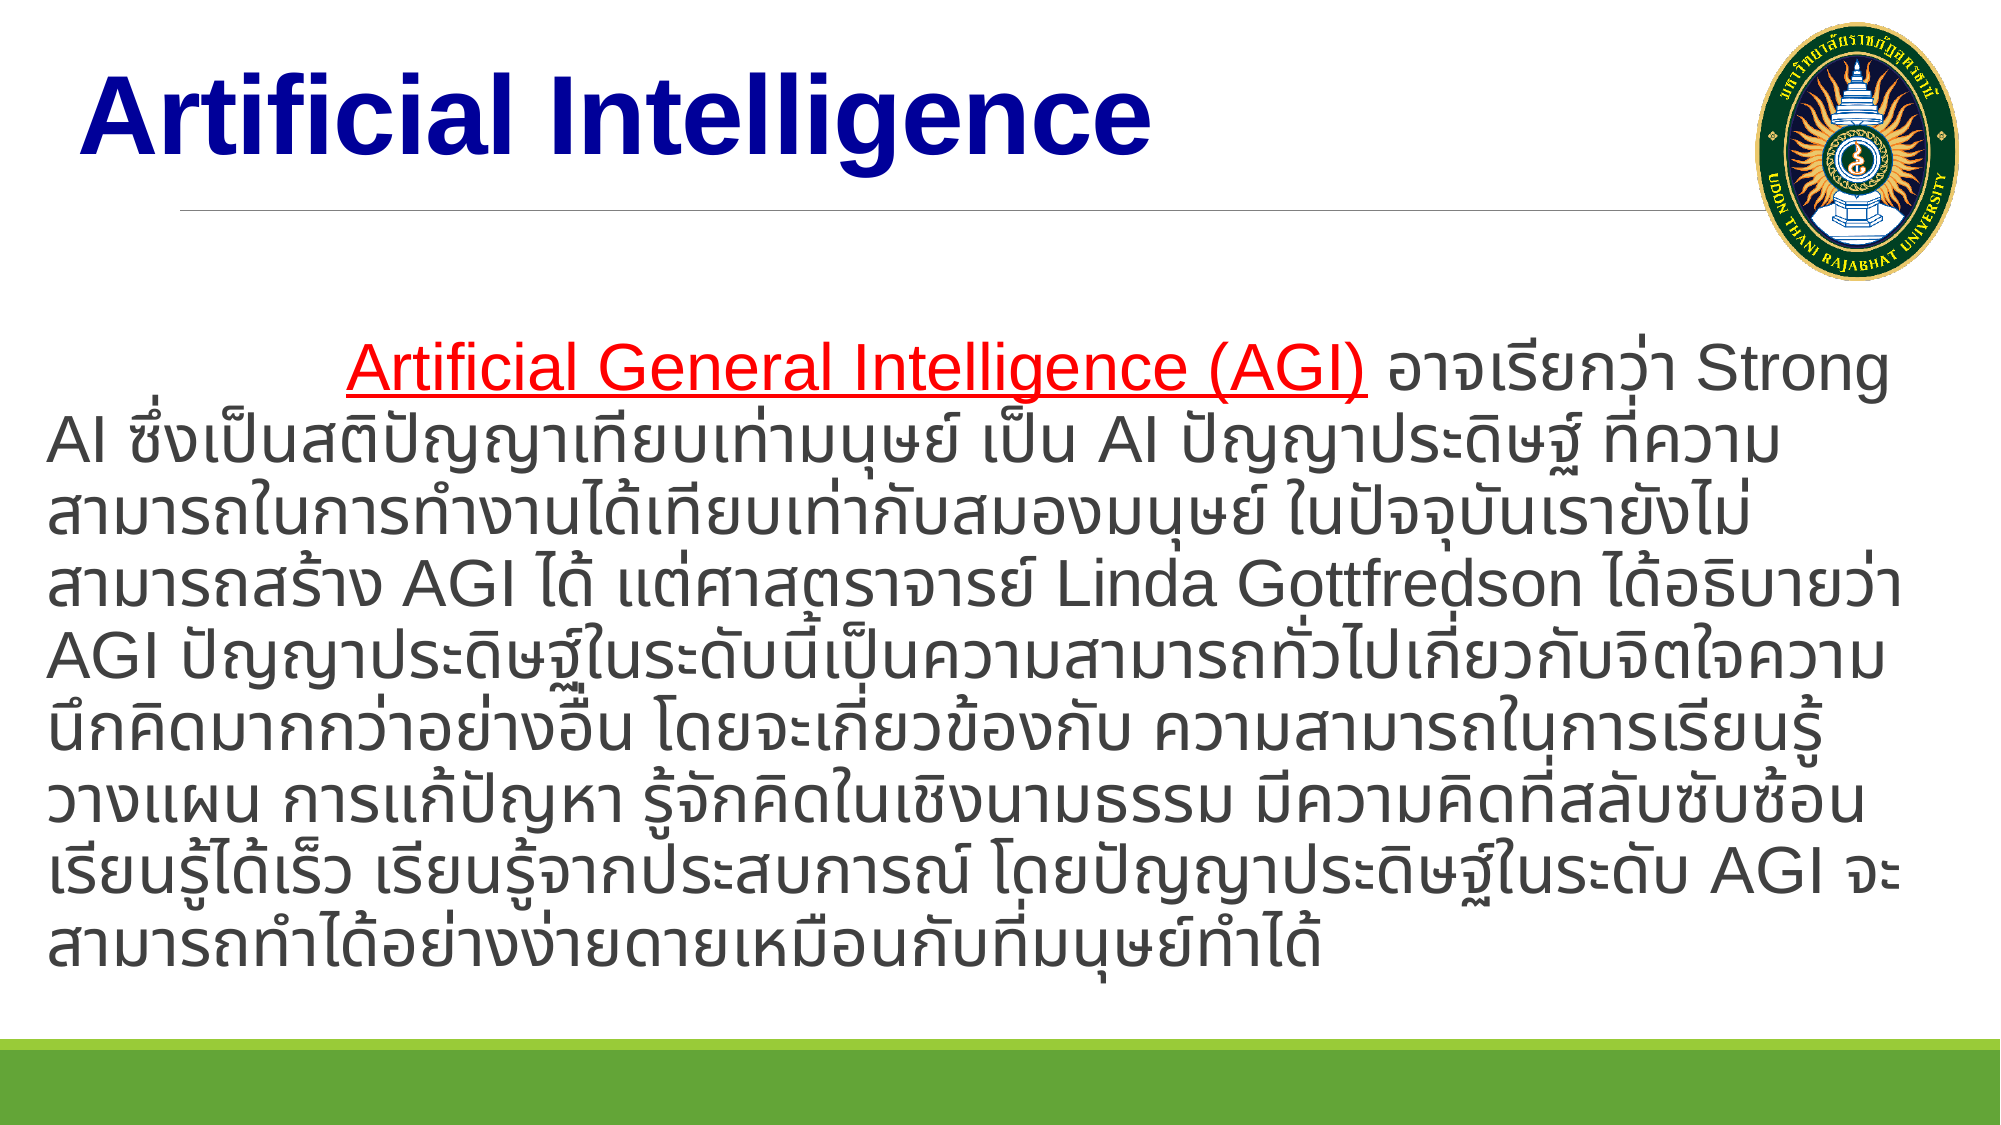

# Artificial Intelligence
  		Artificial General Intelligence (AGI) อาจเรียกว่า Strong AI ซึ่งเป็นสติปัญญาเทียบเท่ามนุษย์ เป็น AI ปัญญาประดิษฐ์ ที่ความสามารถในการทำงานได้เทียบเท่ากับสมองมนุษย์ ในปัจจุบันเรายังไม่สามารถสร้าง AGI ได้ แต่ศาสตราจารย์ Linda Gottfredson ได้อธิบายว่า AGI ปัญญาประดิษฐ์ในระดับนี้เป็นความสามารถทั่วไปเกี่ยวกับจิตใจความนึกคิดมากกว่าอย่างอื่น โดยจะเกี่ยวข้องกับ ความสามารถในการเรียนรู้ วางแผน การแก้ปัญหา รู้จักคิดในเชิงนามธรรม มีความคิดที่สลับซับซ้อน เรียนรู้ได้เร็ว เรียนรู้จากประสบการณ์ โดยปัญญาประดิษฐ์ในระดับ AGI จะสามารถทำได้อย่างง่ายดายเหมือนกับที่มนุษย์ทำได้